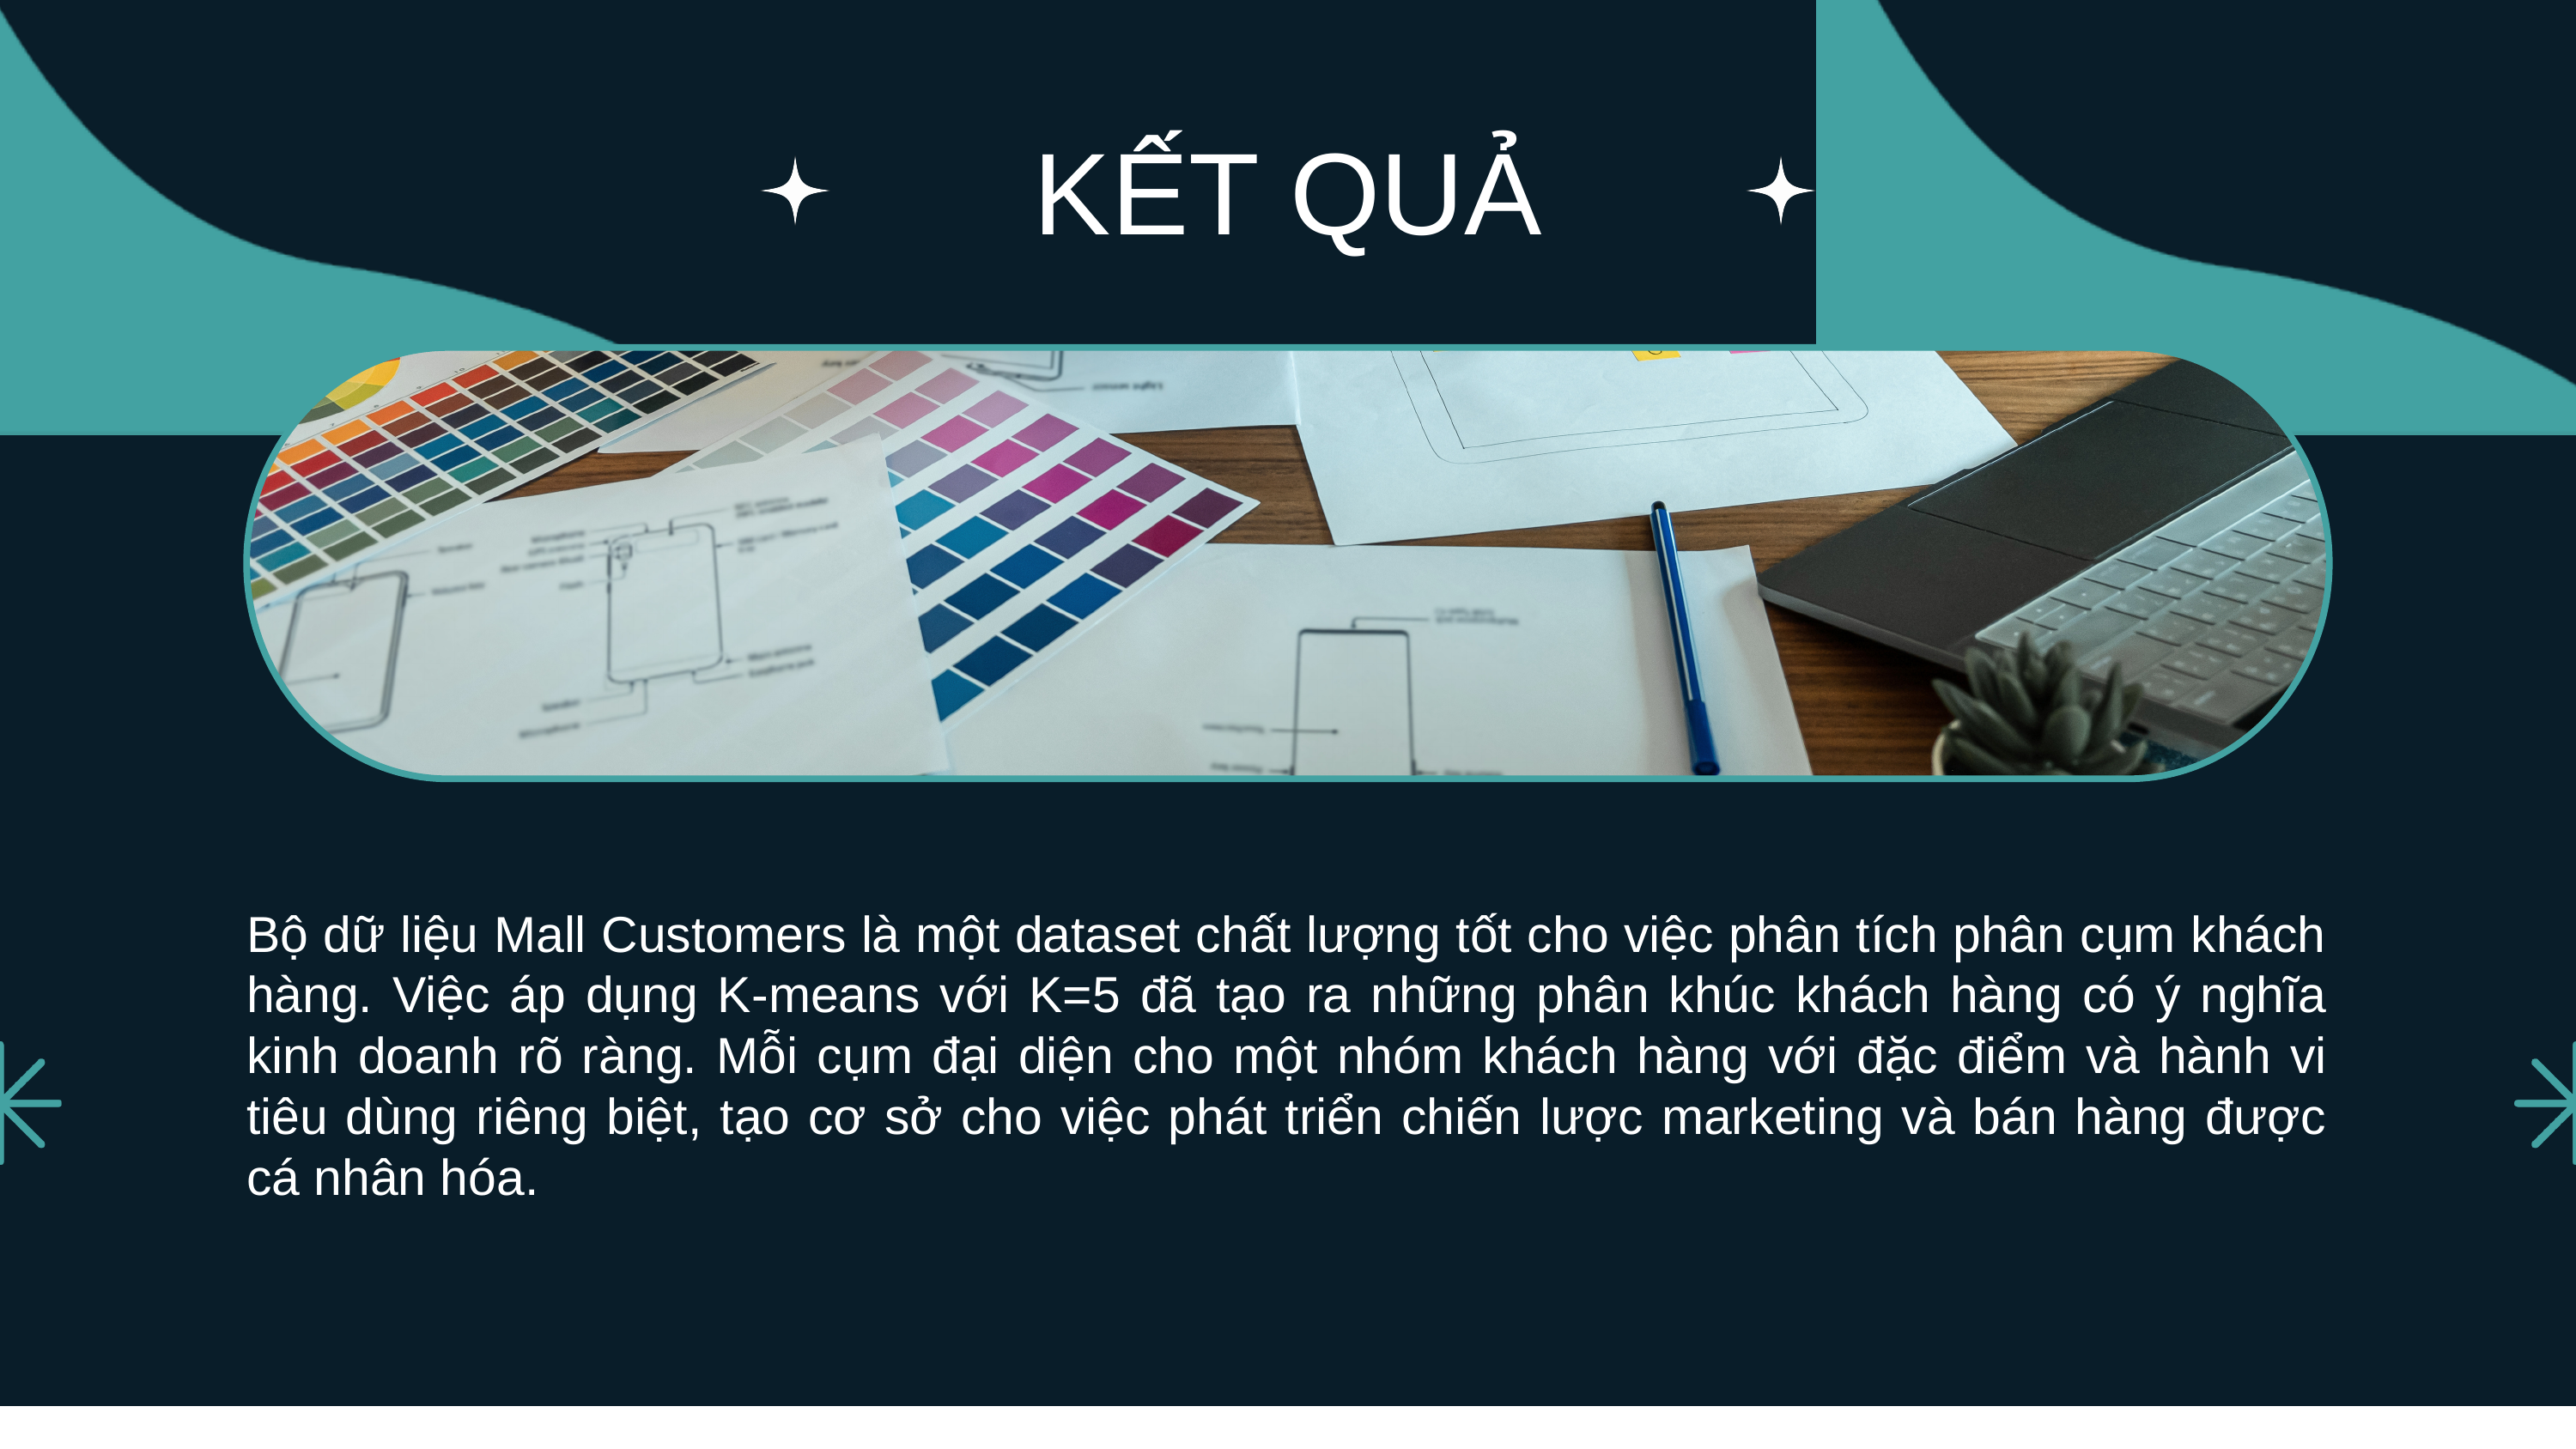

KẾT QUẢ

Bộ dữ liệu Mall Customers là một dataset chất lượng tốt cho việc phân tích phân cụm khách hàng. Việc áp dụng K-means với K=5 đã tạo ra những phân khúc khách hàng có ý nghĩa kinh doanh rõ ràng. Mỗi cụm đại diện cho một nhóm khách hàng với đặc điểm và hành vi tiêu dùng riêng biệt, tạo cơ sở cho việc phát triển chiến lược marketing và bán hàng được cá nhân hóa.